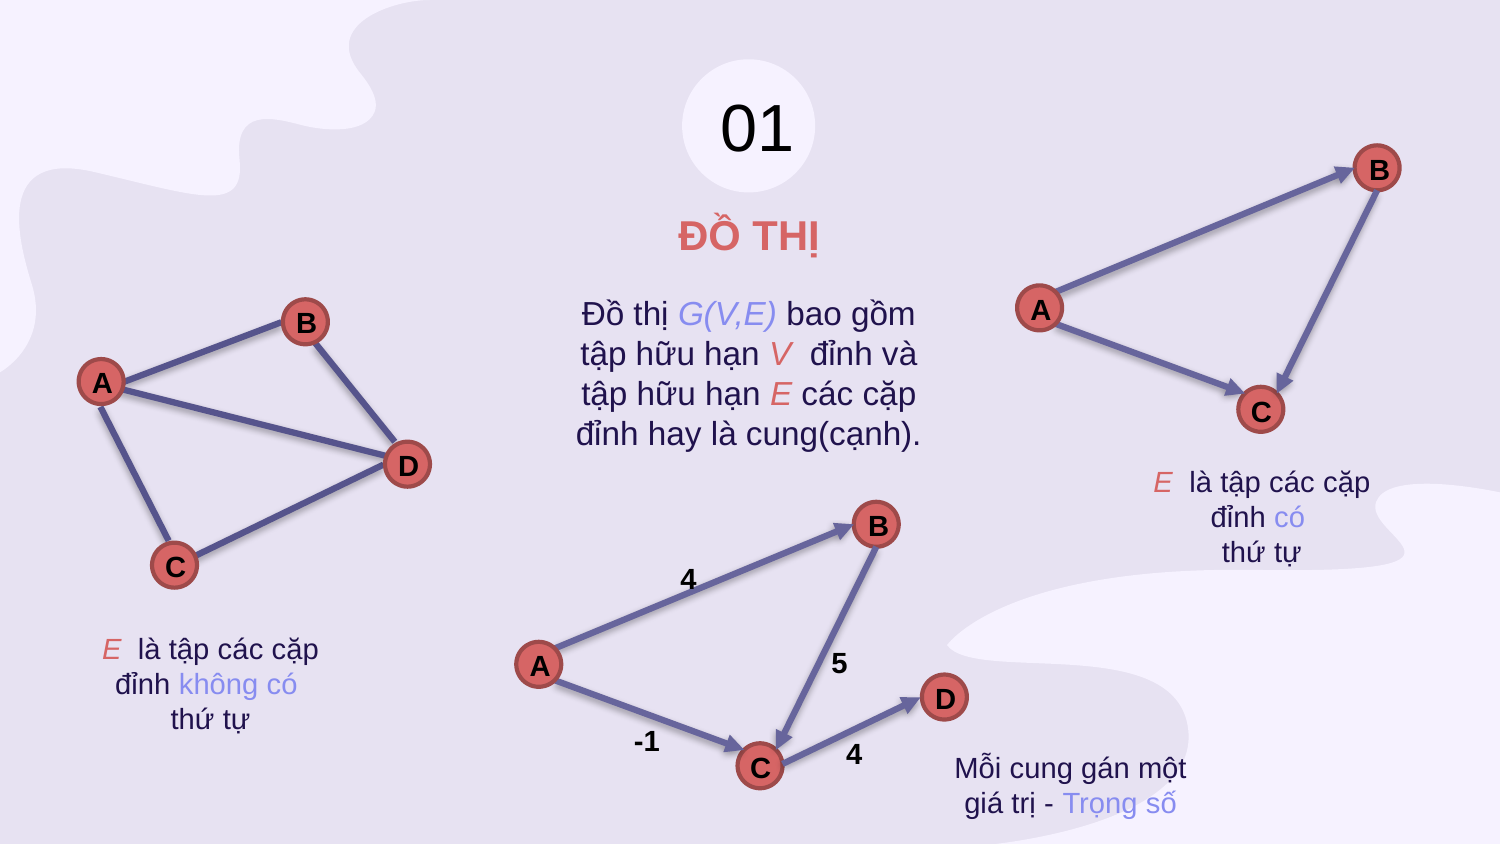

01
B

ĐỒ THỊ
Đồ thị G(V,E) bao gồm tập hữu hạn V  đỉnh và tập hữu hạn E các cặp đỉnh hay là cung(cạnh).
A

B

A

C

D

E  là tập các cặp đỉnh có
thứ tự
B

C

4
E  là tập các cặp đỉnh không có
thứ tự
5
A

D

-1
4
C
Mỗi cung gán một giá trị - Trọng số